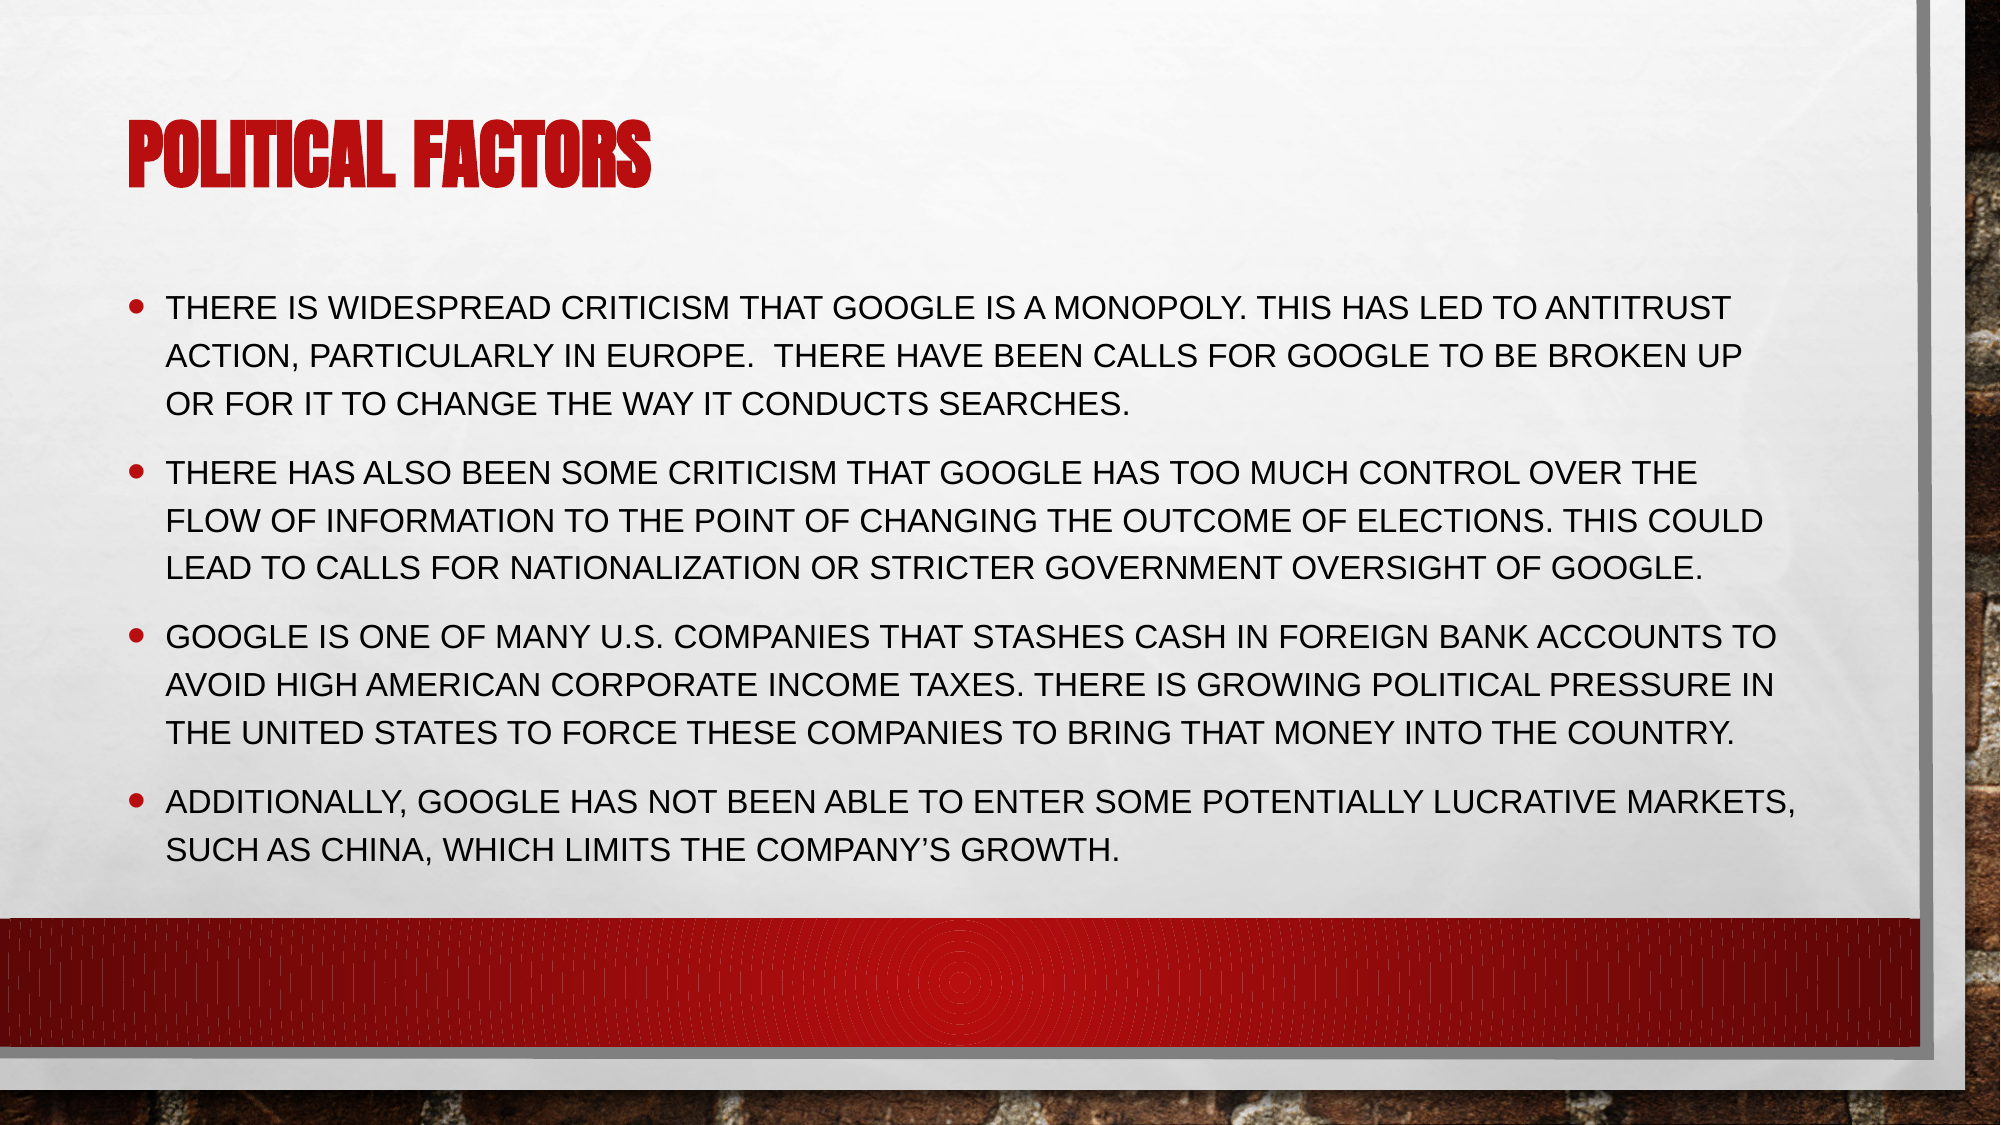

# Political Factors
There is widespread criticism that Google is a monopoly. This has led to antitrust action, particularly in Europe.  There have been calls for Google to be broken up or for it to change the way it conducts searches.
There has also been some criticism that Google has too much control over the flow of information to the point of changing the outcome of elections. This could lead to calls for nationalization or stricter government oversight of Google.
Google is one of many U.S. companies that stashes cash in foreign bank accounts to avoid high American corporate income taxes. There is growing political pressure in the United States to force these companies to bring that money into the country.
Additionally, Google has not been able to enter some potentially lucrative markets, such as China, which limits the company’s growth.